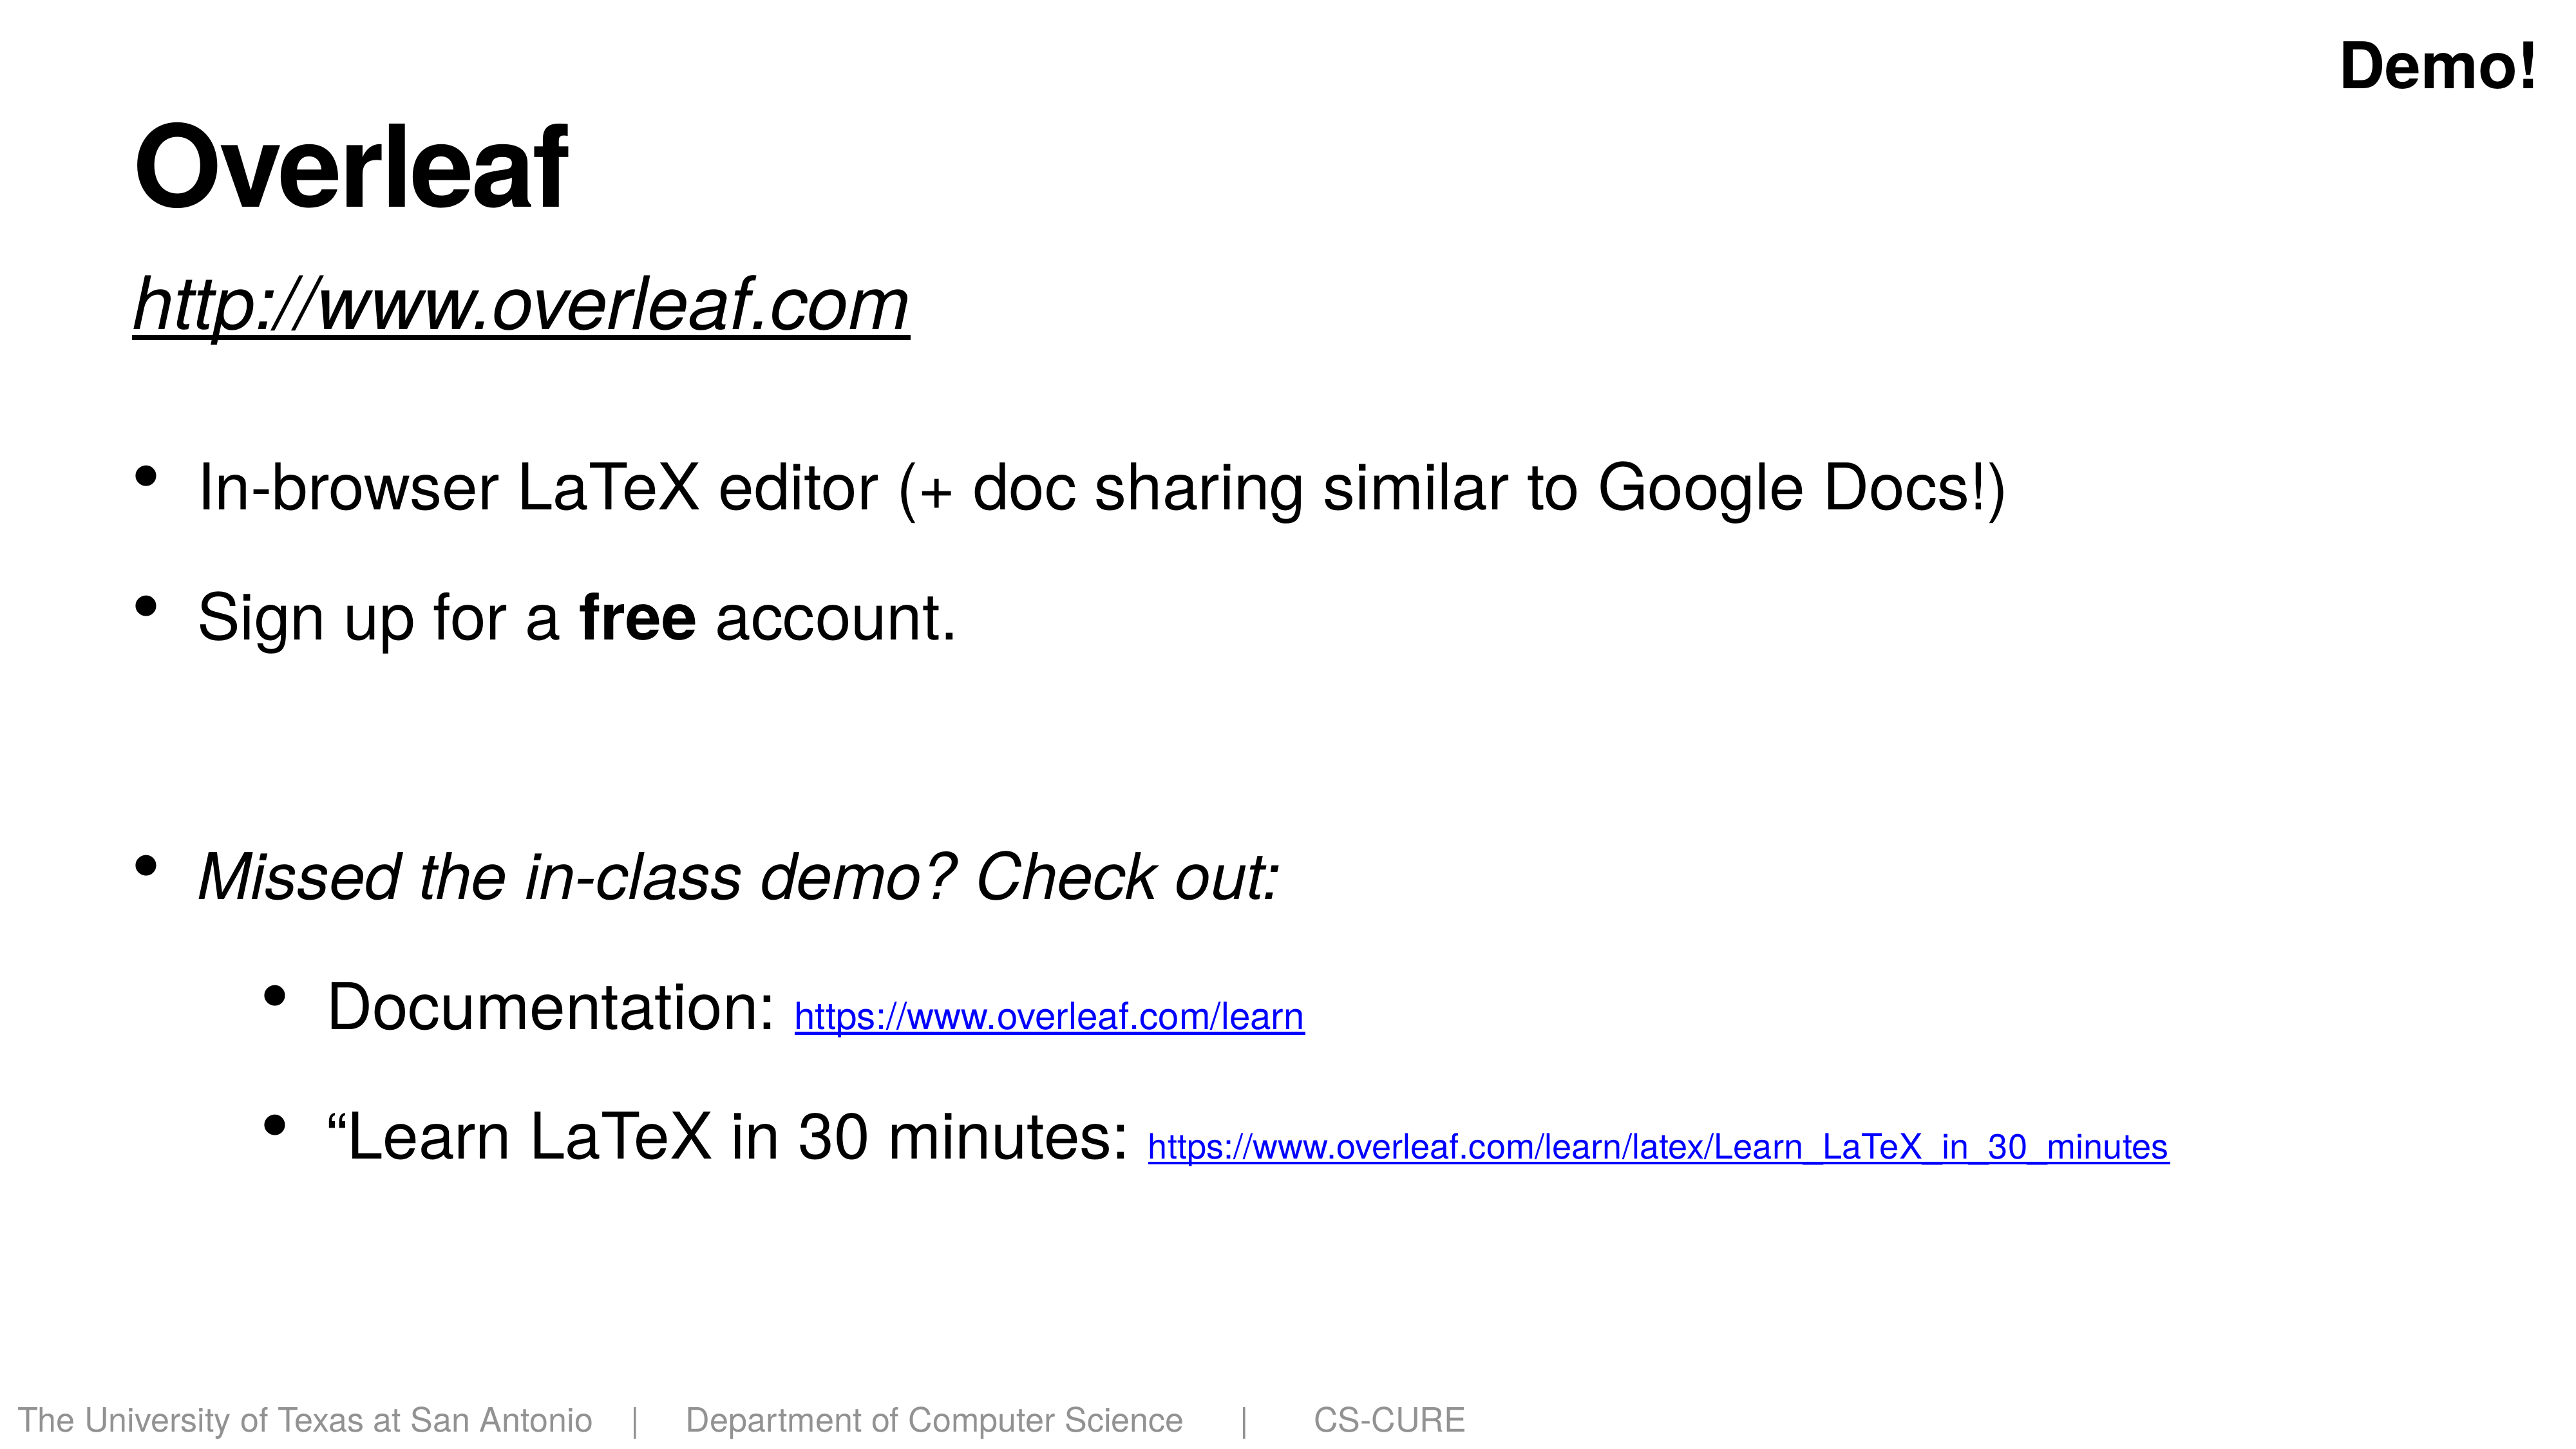

Demo!
# Overleaf
http://www.overleaf.com
In-browser LaTeX editor (+ doc sharing similar to Google Docs!)
Sign up for a free account.

Missed the in-class demo? Check out:
Documentation: https://www.overleaf.com/learn
“Learn LaTeX in 30 minutes: https://www.overleaf.com/learn/latex/Learn_LaTeX_in_30_minutes
12